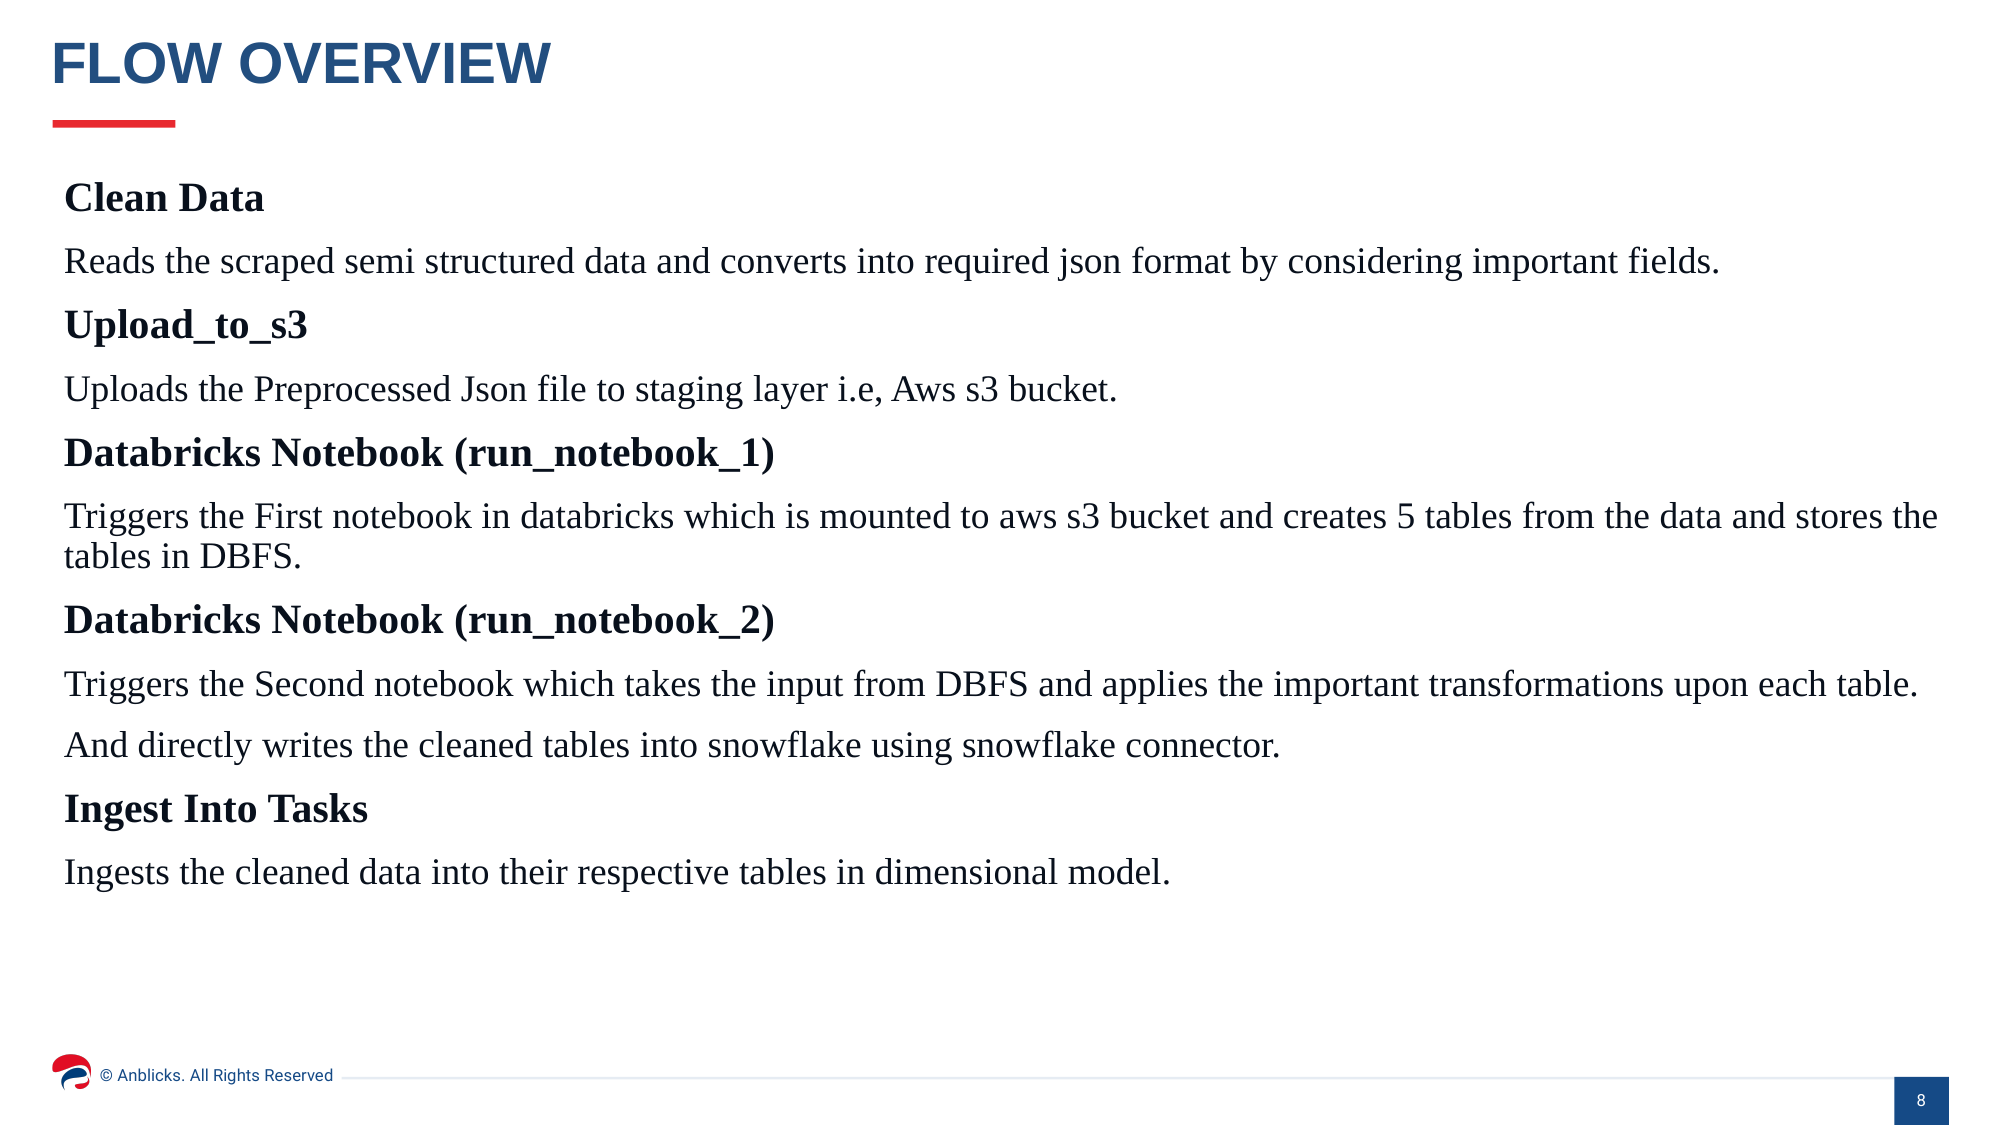

# Flow Overview
Clean Data
Reads the scraped semi structured data and converts into required json format by considering important fields.
Upload_to_s3
Uploads the Preprocessed Json file to staging layer i.e, Aws s3 bucket.
Databricks Notebook (run_notebook_1)
Triggers the First notebook in databricks which is mounted to aws s3 bucket and creates 5 tables from the data and stores the tables in DBFS.
Databricks Notebook (run_notebook_2)
Triggers the Second notebook which takes the input from DBFS and applies the important transformations upon each table.
And directly writes the cleaned tables into snowflake using snowflake connector.
Ingest Into Tasks
Ingests the cleaned data into their respective tables in dimensional model.